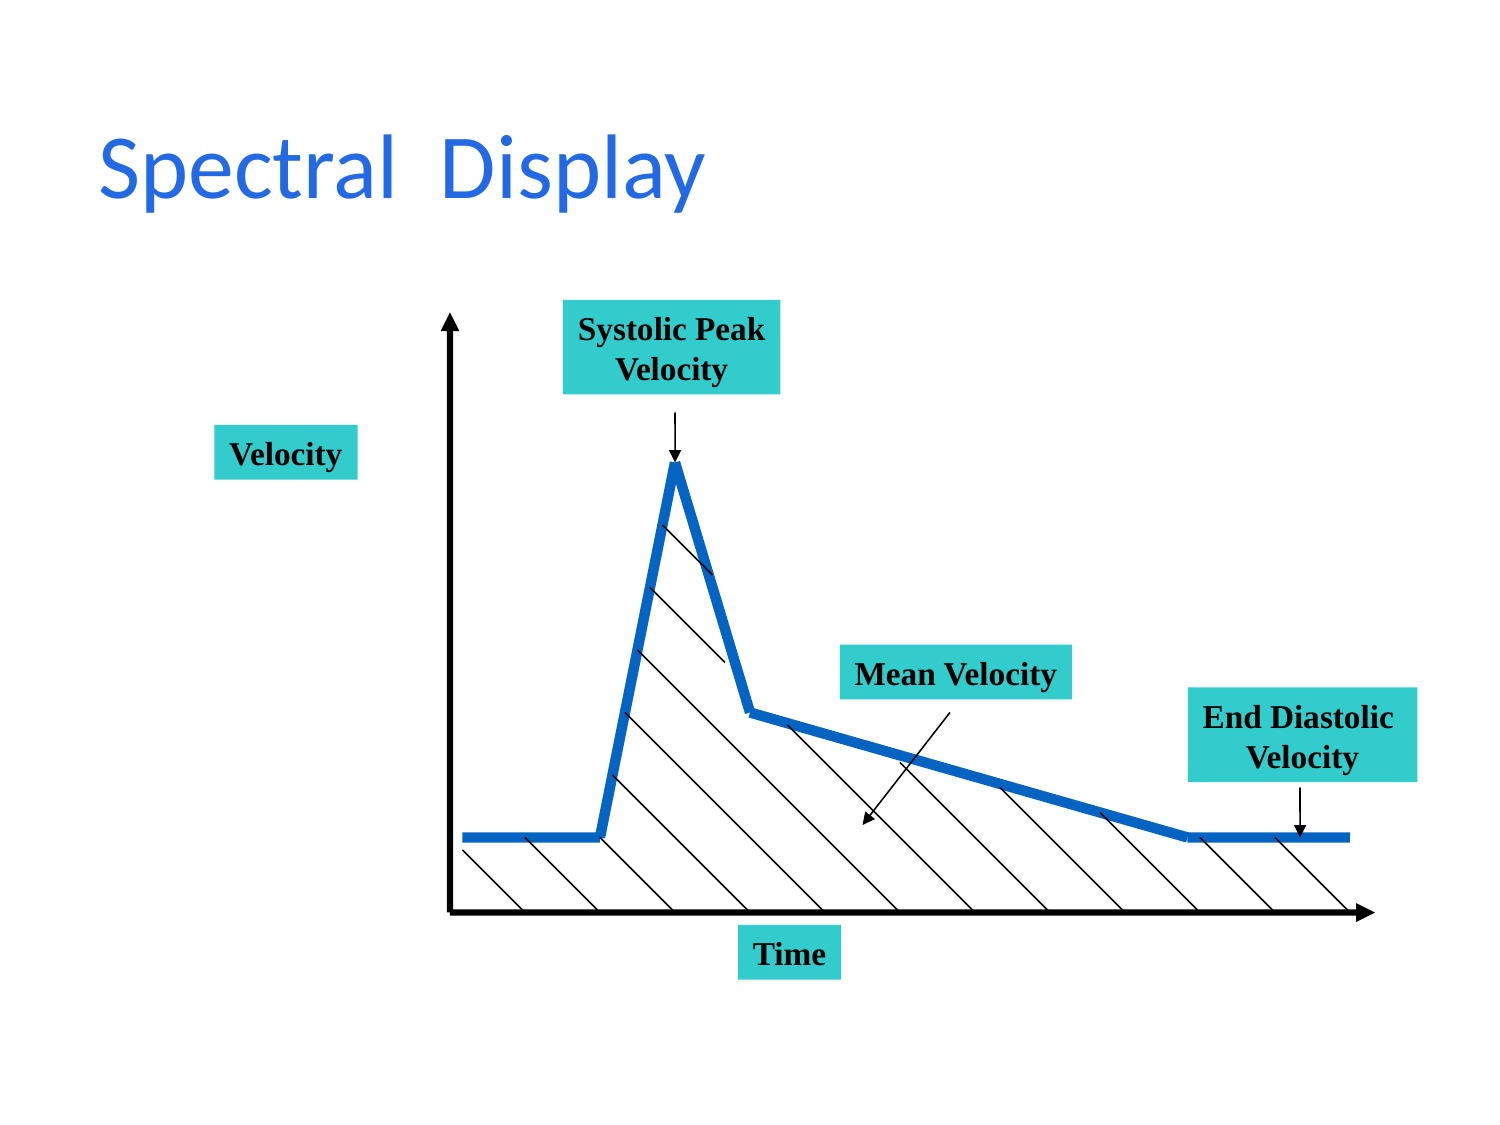

# Spectral  Display
Systolic Peak
Velocity

Velocity

Mean Velocity

End Diastolic
Velocity

Time